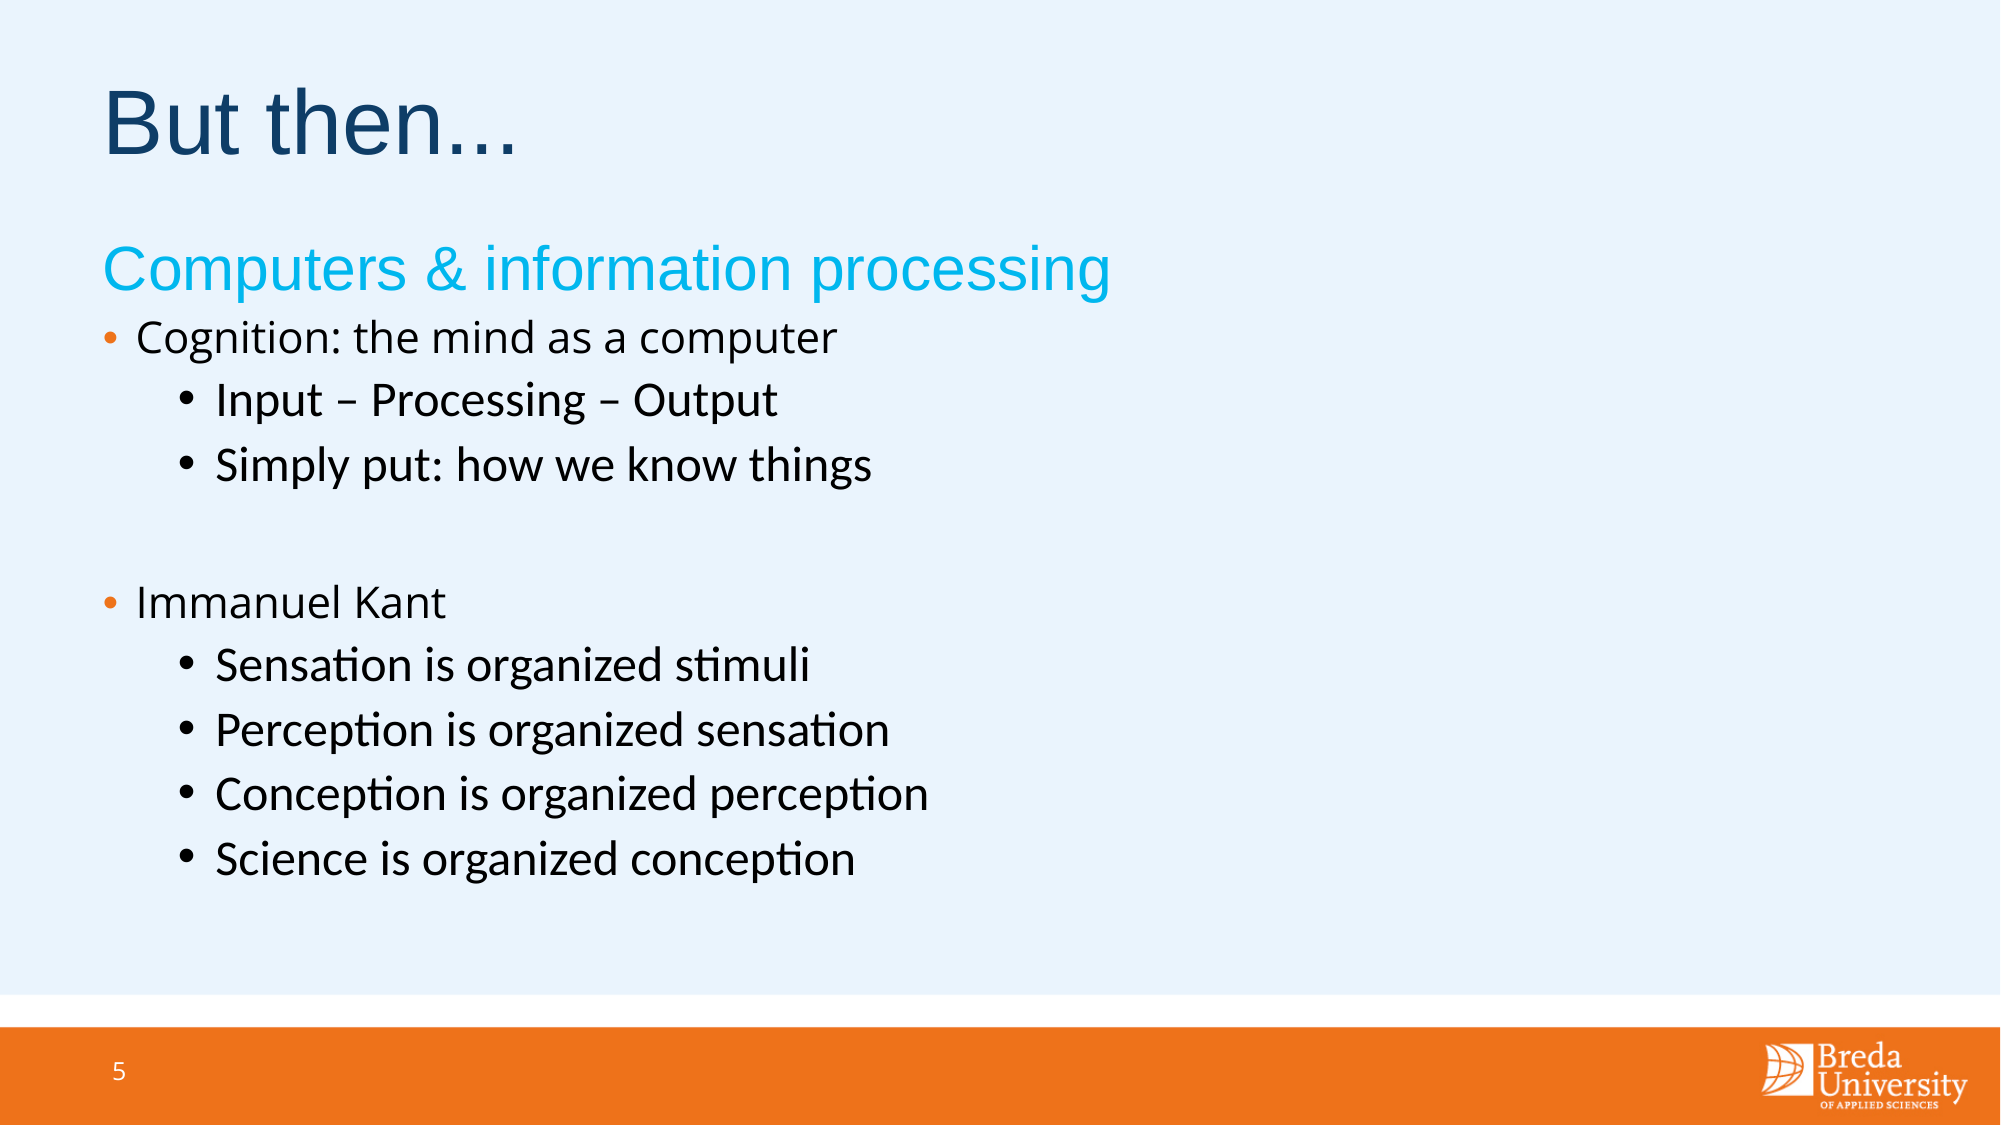

# But then...
Computers & information processing
Cognition: the mind as a computer
Input – Processing – Output
Simply put: how we know things

Immanuel Kant
Sensation is organized stimuli
Perception is organized sensation
Conception is organized perception
Science is organized conception

5